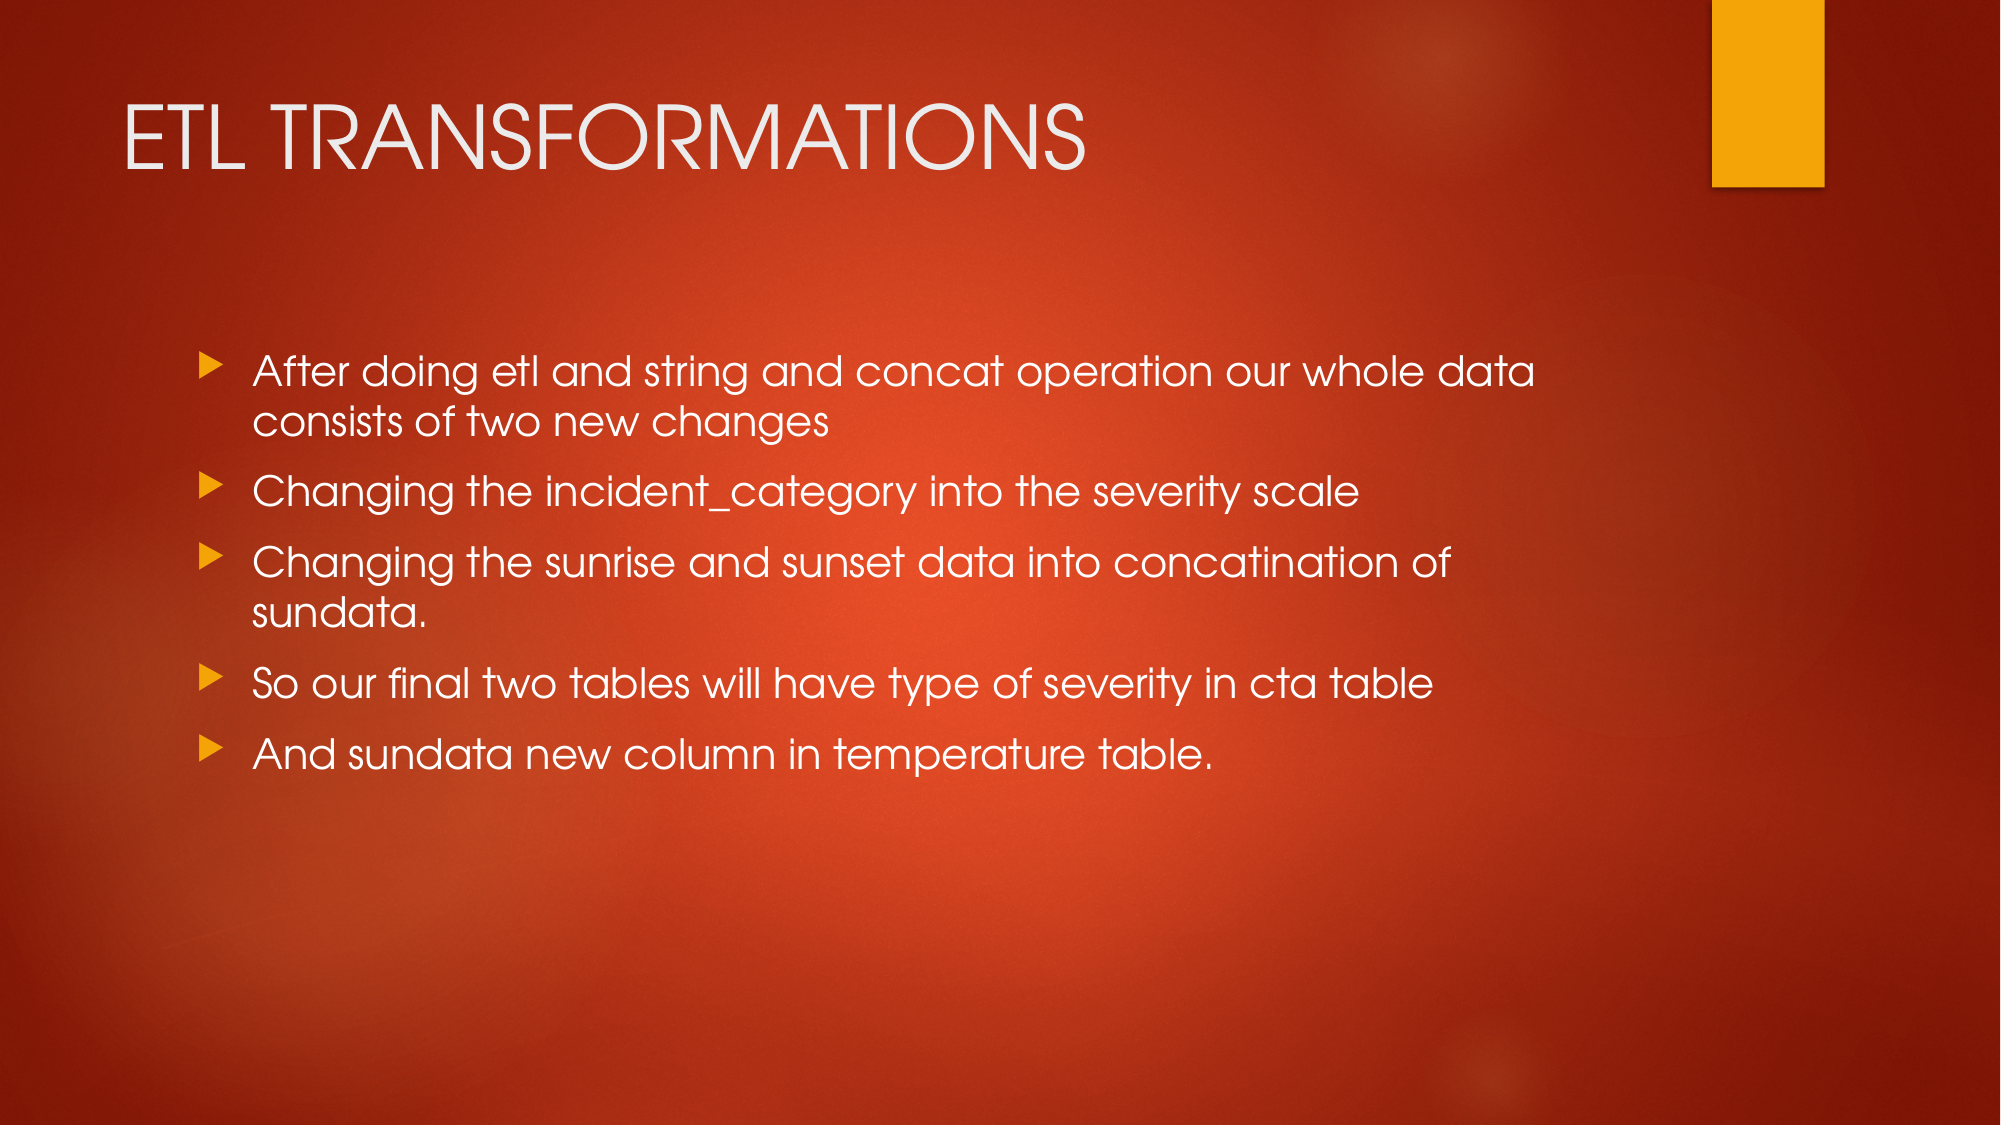

# ETL TRANSFORMATIONS
After doing etl and string and concat operation our whole data consists of two new changes
Changing the incident_category into the severity scale
Changing the sunrise and sunset data into concatination of sundata.
So our final two tables will have type of severity in cta table
And sundata new column in temperature table.